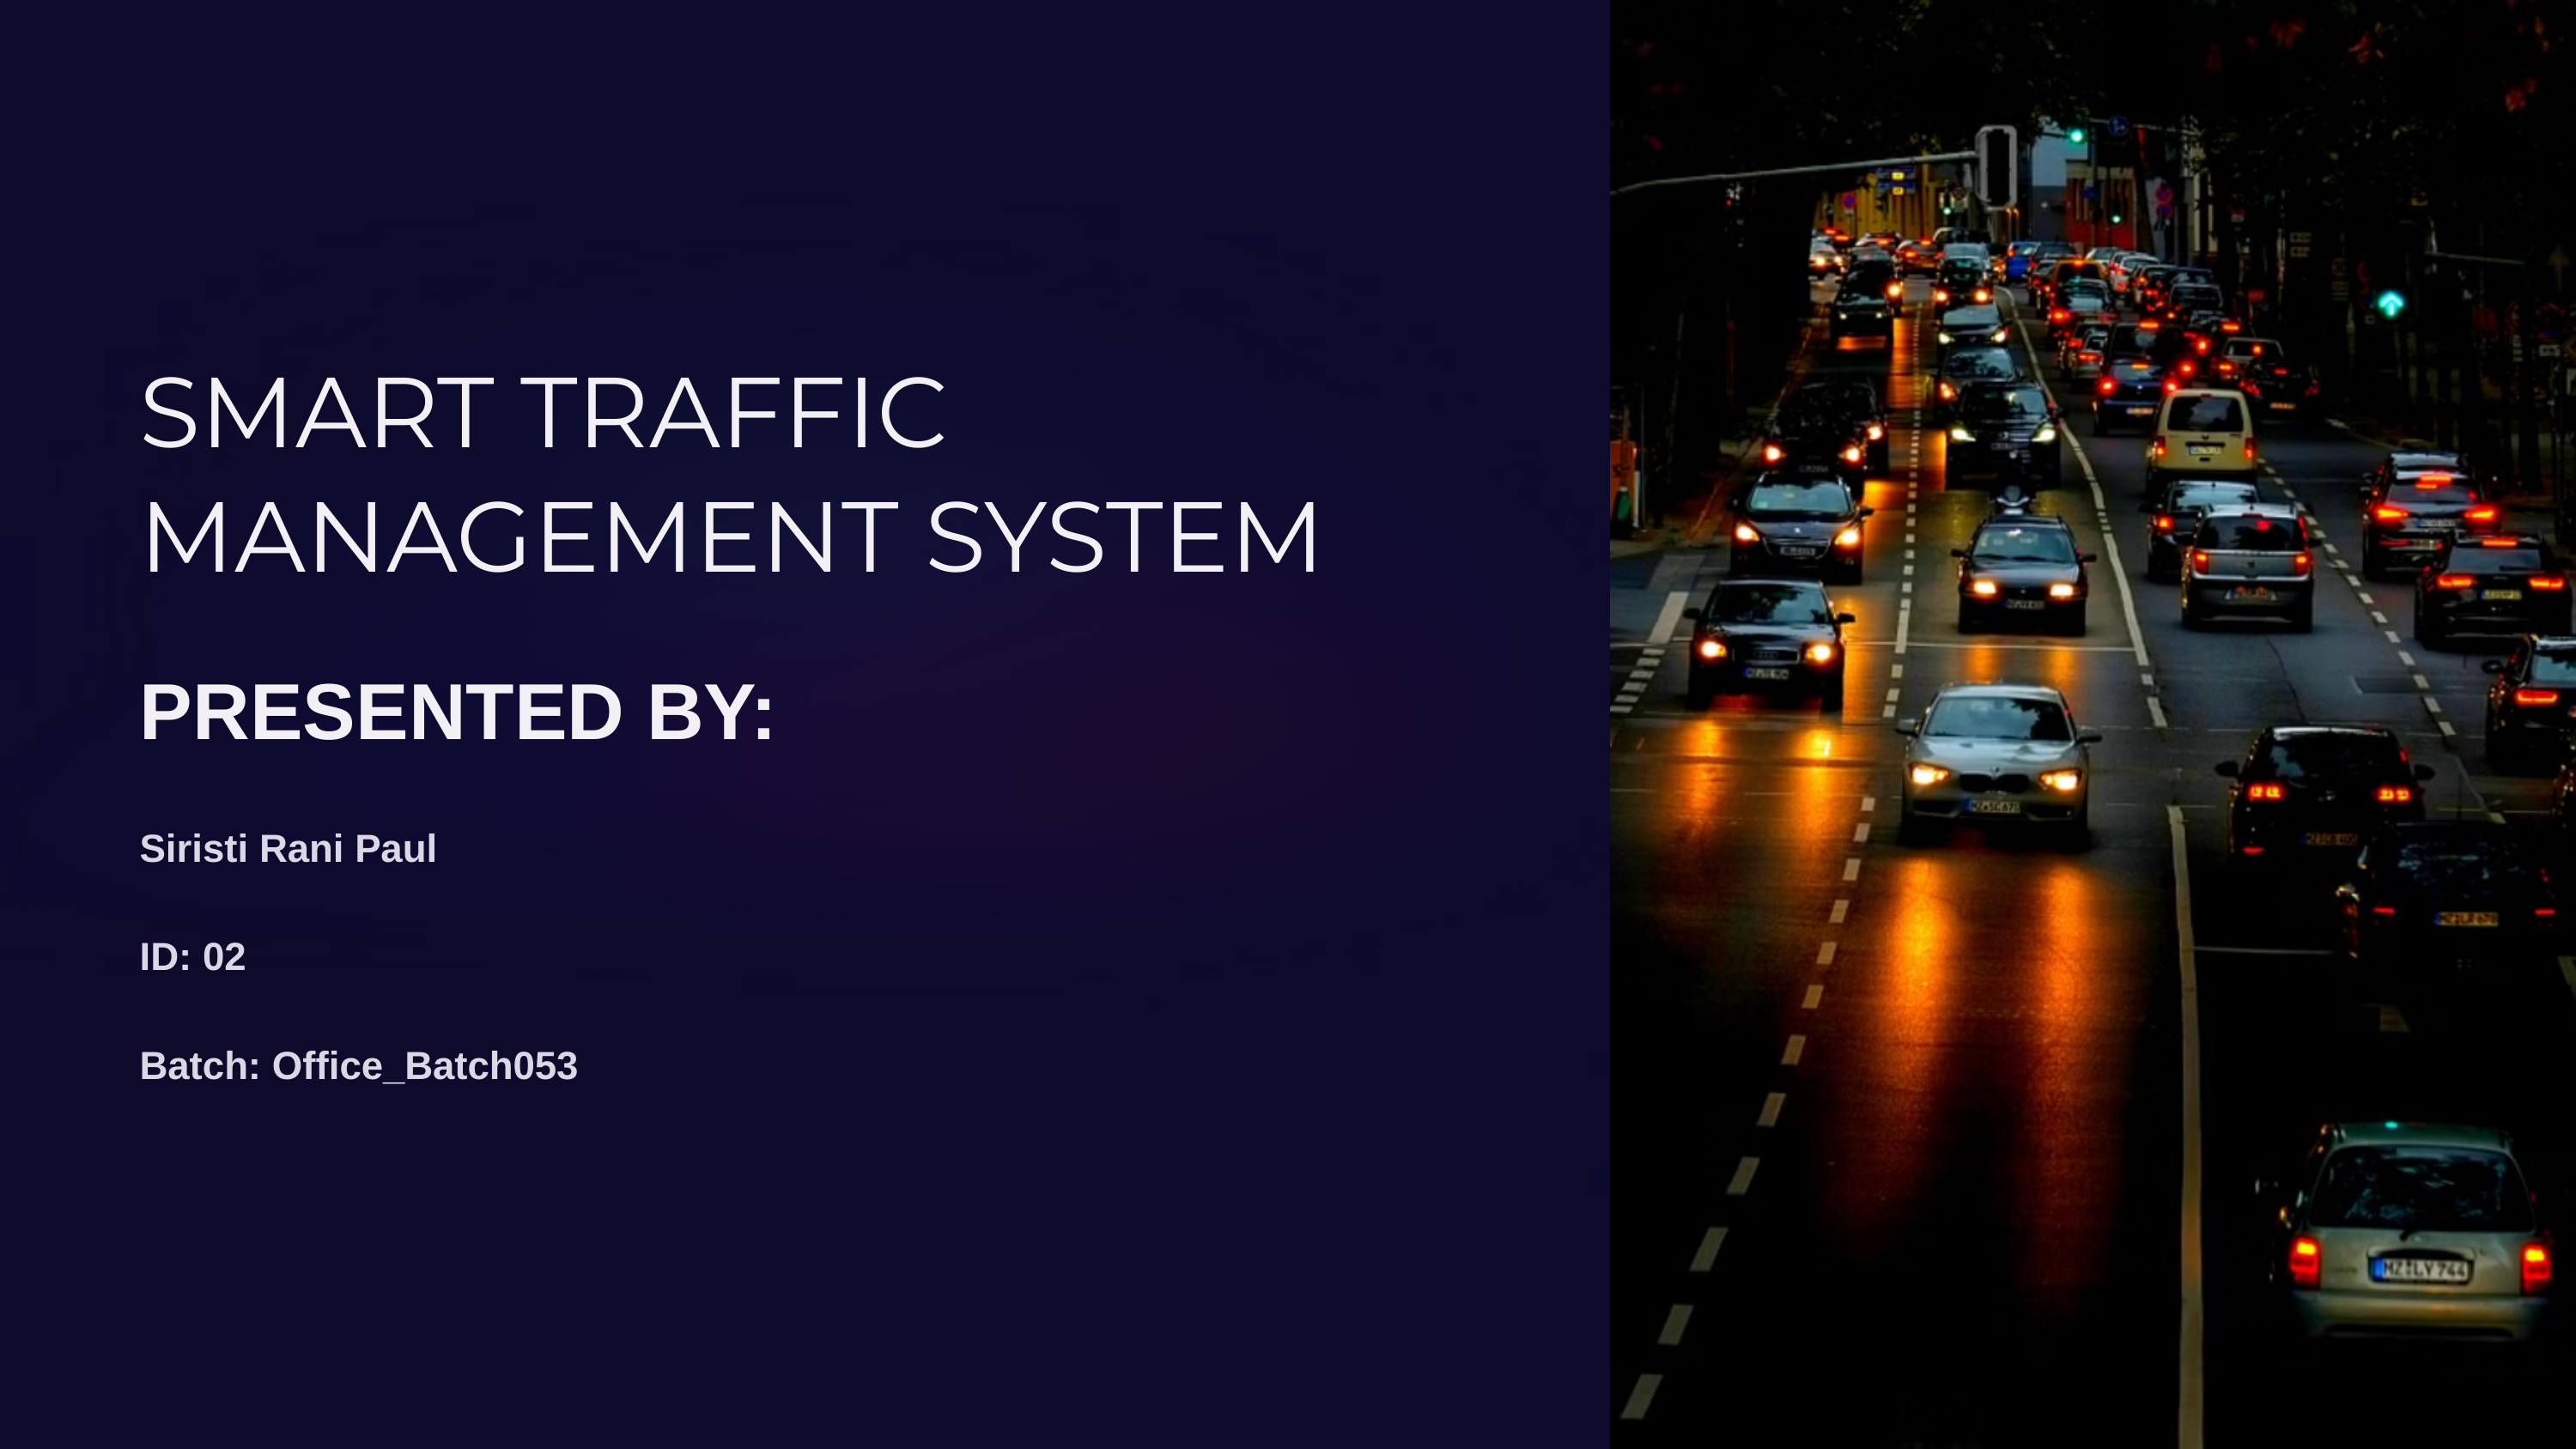

SMART TRAFFIC MANAGEMENT SYSTEM
PRESENTED BY:
Siristi Rani Paul
ID: 02
Batch: Office_Batch053